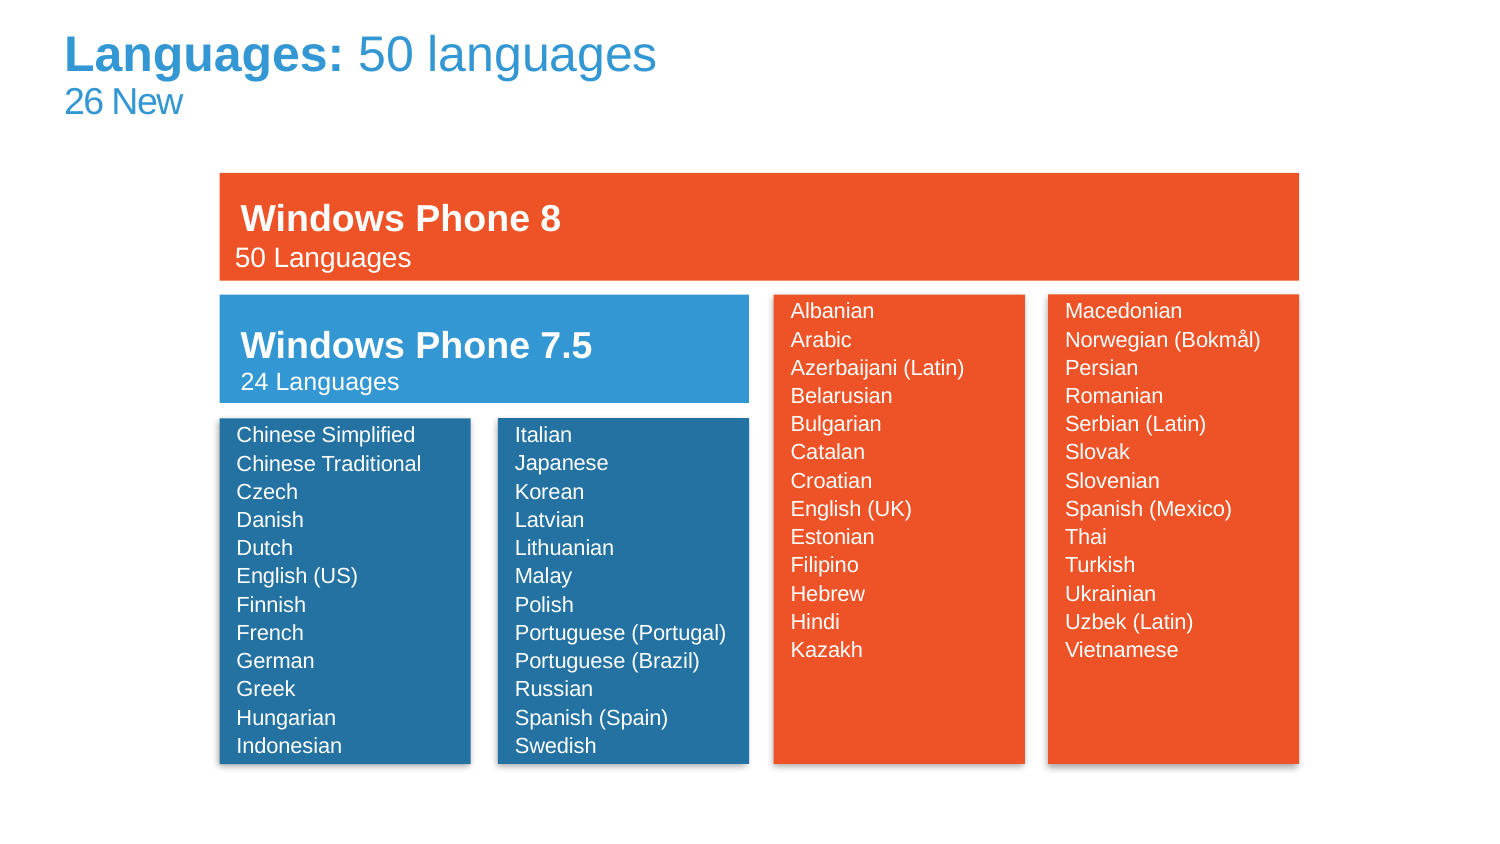

8.0
# Languages: 50 languages 26 New
  Windows Phone 8
  50 Languages
Macedonian
Norwegian (Bokmål)
Persian
Romanian
Serbian (Latin)
Slovak
Slovenian
Spanish (Mexico)
Thai
Turkish
Ukrainian
Uzbek (Latin)
Vietnamese
Albanian
Arabic
Azerbaijani (Latin)
Belarusian
Bulgarian
Catalan
Croatian
English (UK)
Estonian
Filipino
Hebrew
Hindi
Kazakh

  Windows Phone 7.5
   24 Languages
Italian
Japanese
Korean
Latvian
Lithuanian
Malay
Polish
Portuguese (Portugal)
Portuguese (Brazil)
Russian
Spanish (Spain)
Swedish
Chinese Simplified
Chinese Traditional
Czech
Danish
Dutch
English (US)
Finnish
French
German
Greek
Hungarian
Indonesian